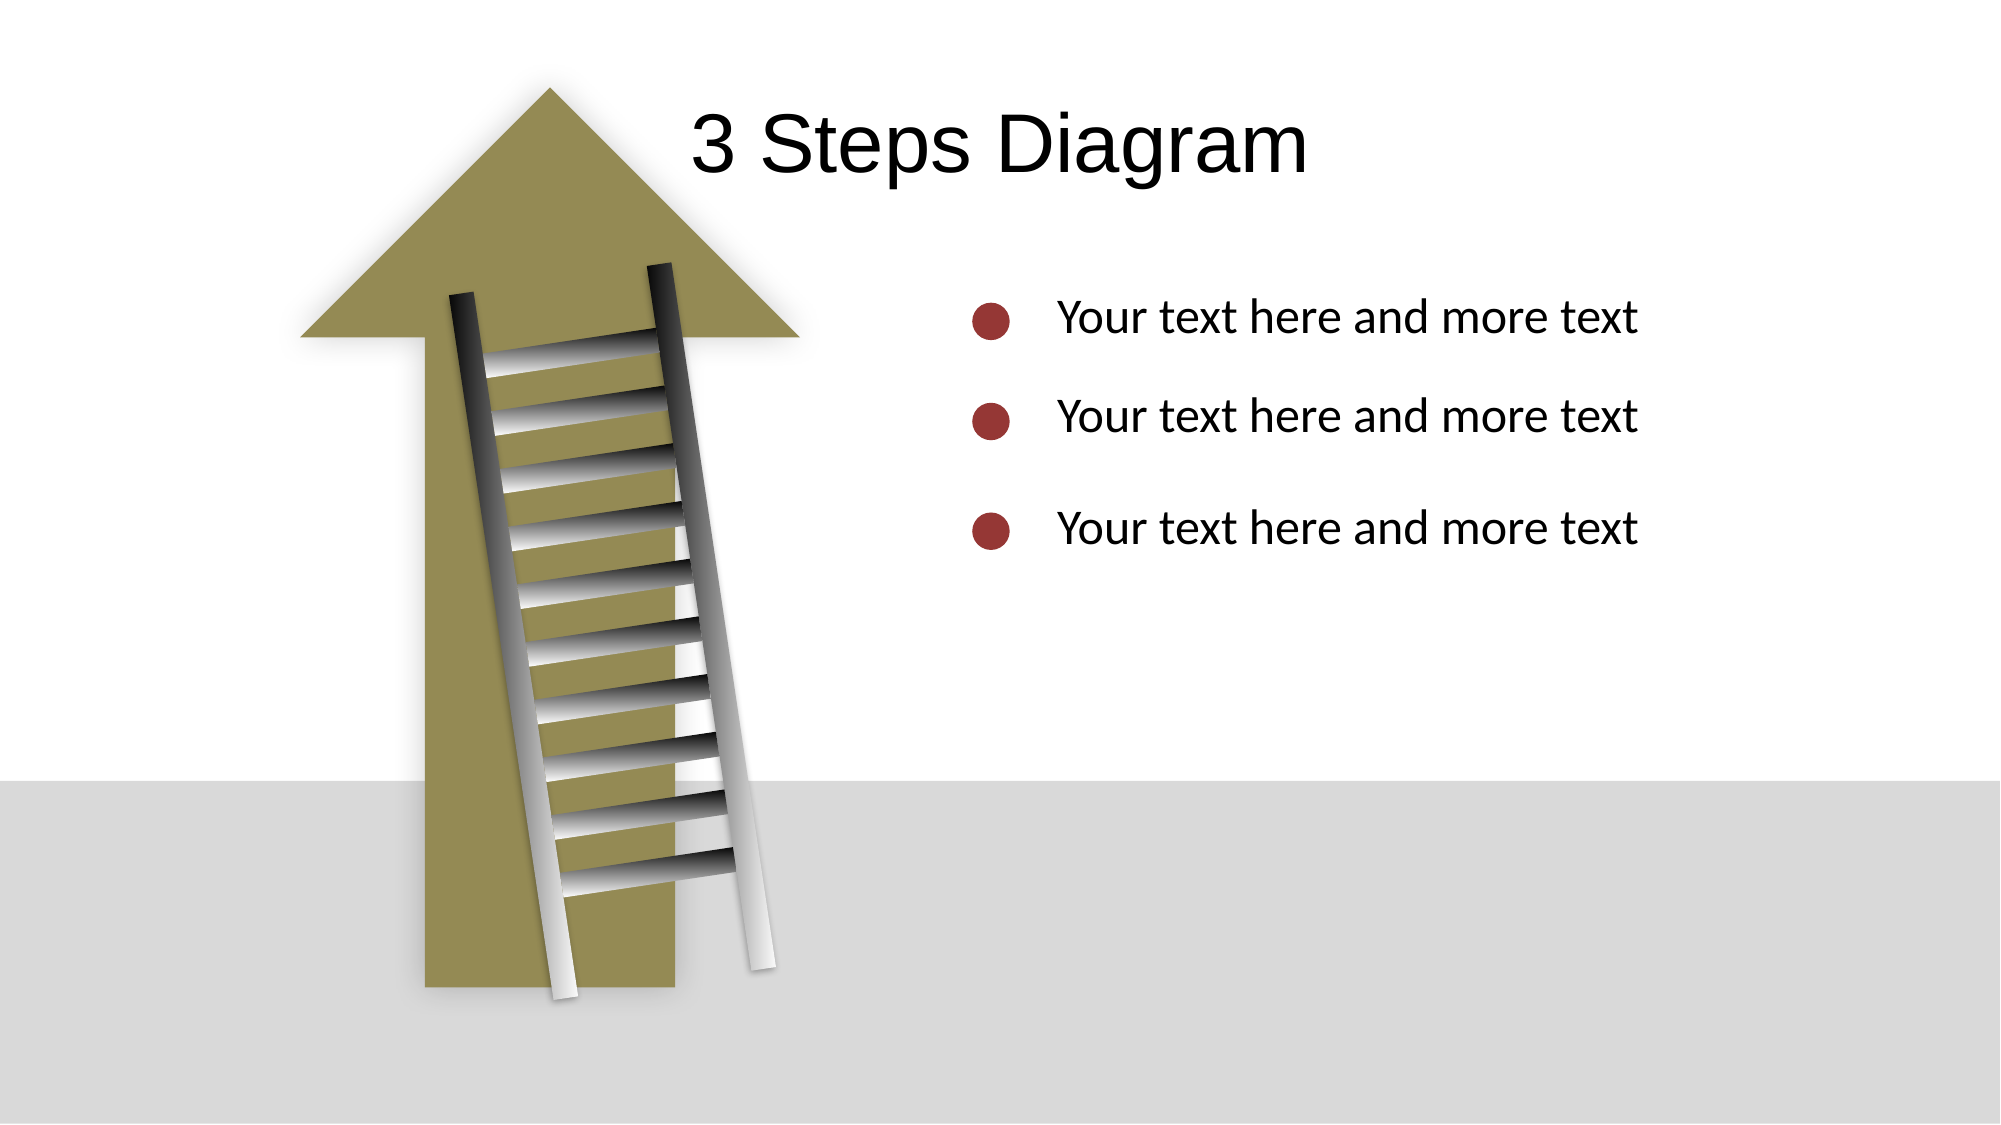

# 3 Steps Diagram

Your text here and more text

Your text here and more text

Your text here and more text